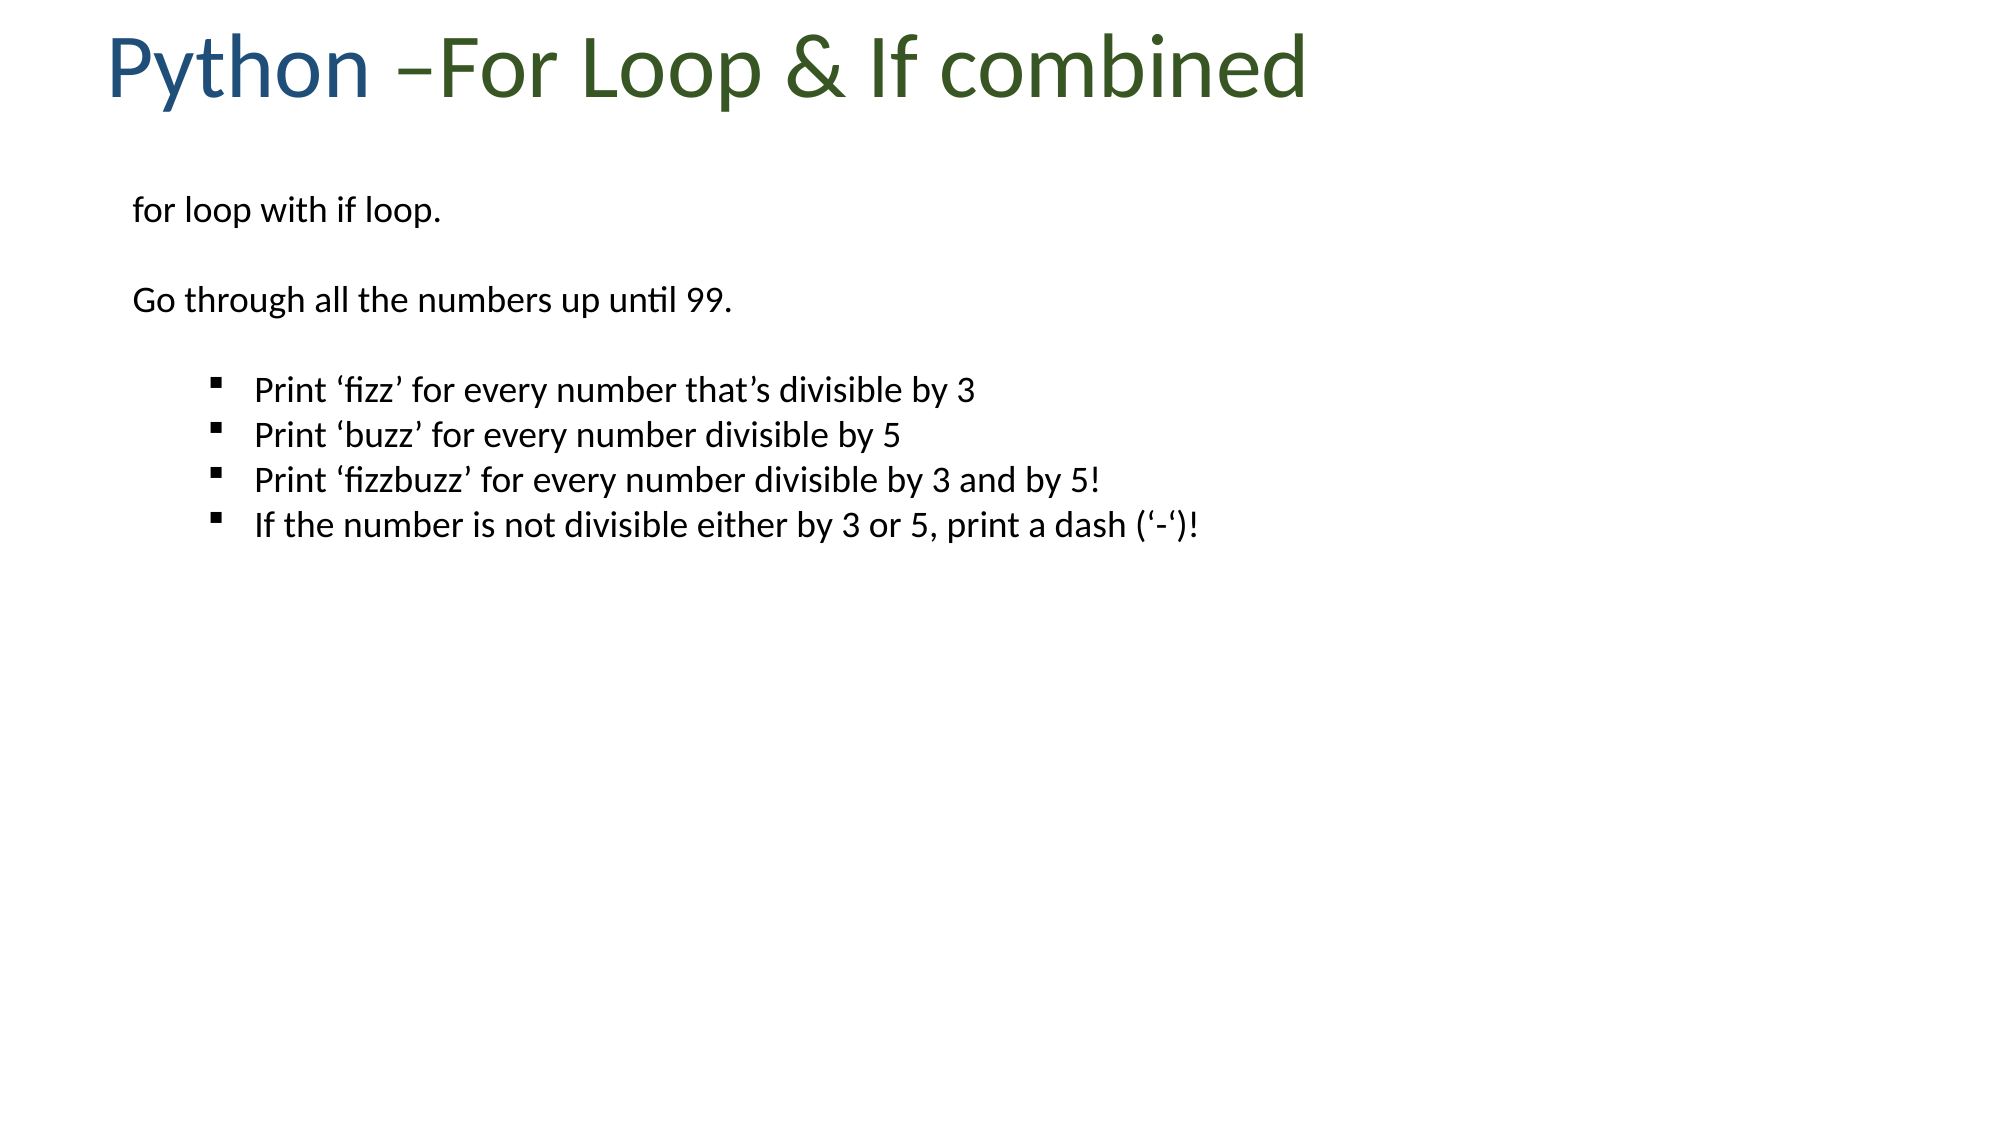

Python –For Loop & If combined
for loop with if loop.

Go through all the numbers up until 99.

Print ‘fizz’ for every number that’s divisible by 3
Print ‘buzz’ for every number divisible by 5
Print ‘fizzbuzz’ for every number divisible by 3 and by 5!
If the number is not divisible either by 3 or 5, print a dash (‘-‘)!